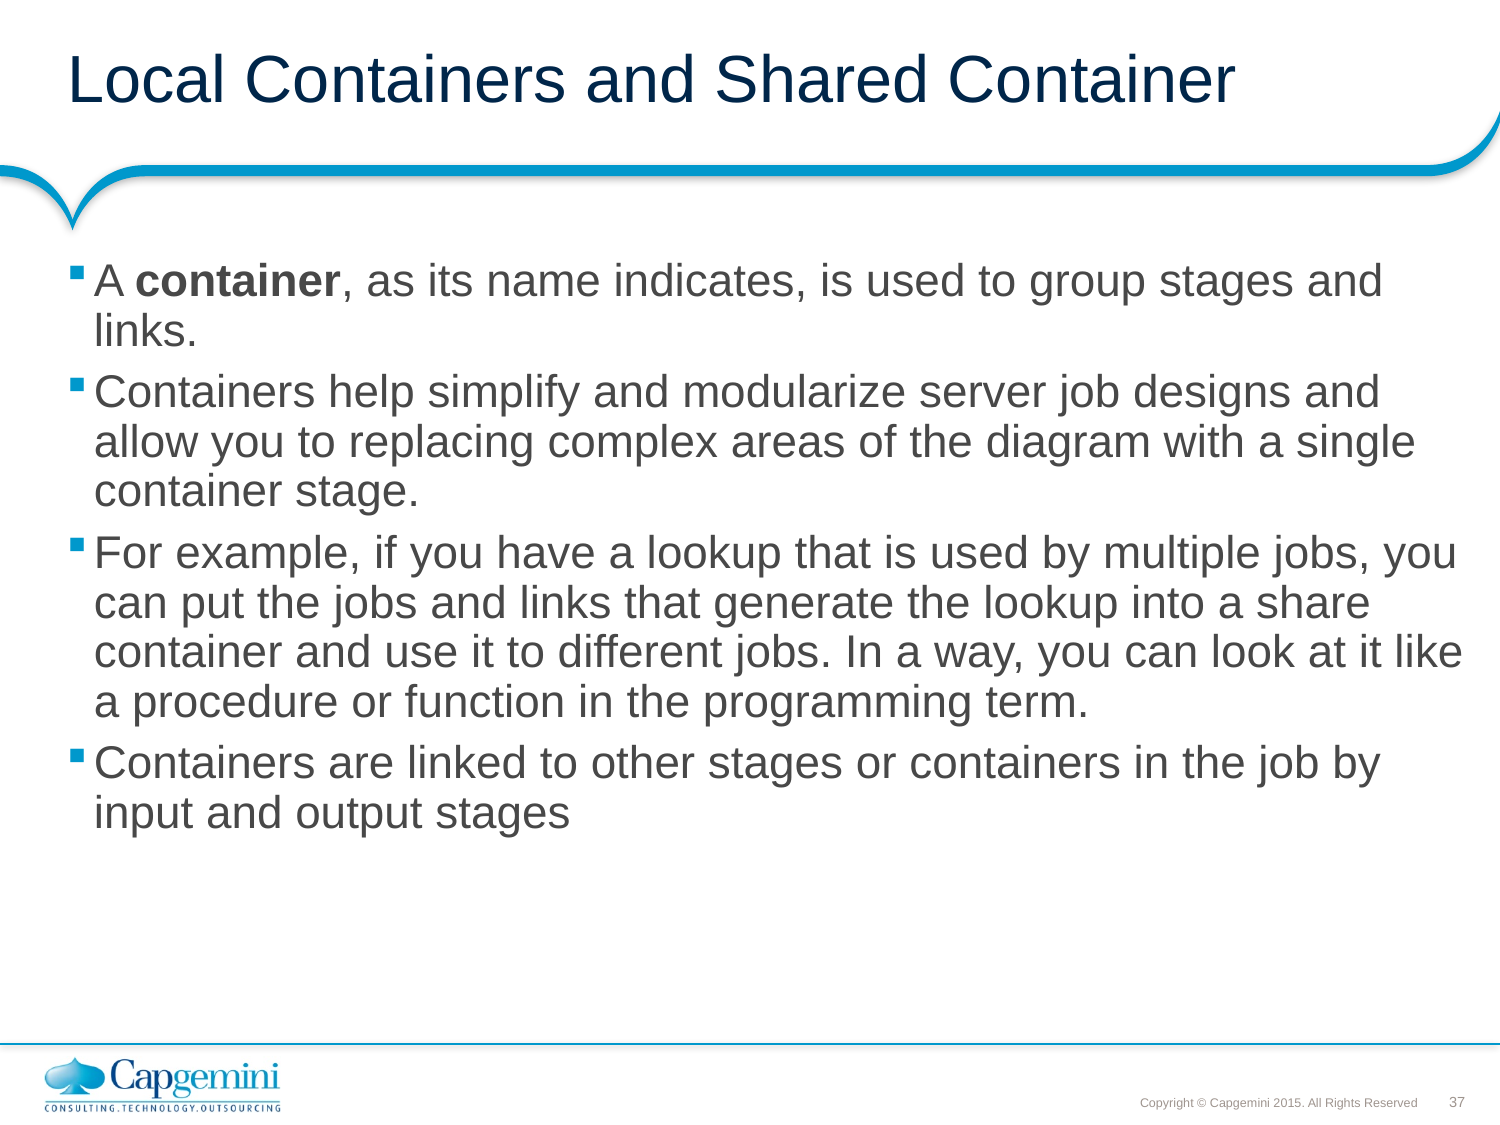

# Local Containers and Shared Container
A container, as its name indicates, is used to group stages and links.
Containers help simplify and modularize server job designs and allow you to replacing complex areas of the diagram with a single container stage.
For example, if you have a lookup that is used by multiple jobs, you can put the jobs and links that generate the lookup into a share container and use it to different jobs. In a way, you can look at it like a procedure or function in the programming term.
Containers are linked to other stages or containers in the job by input and output stages